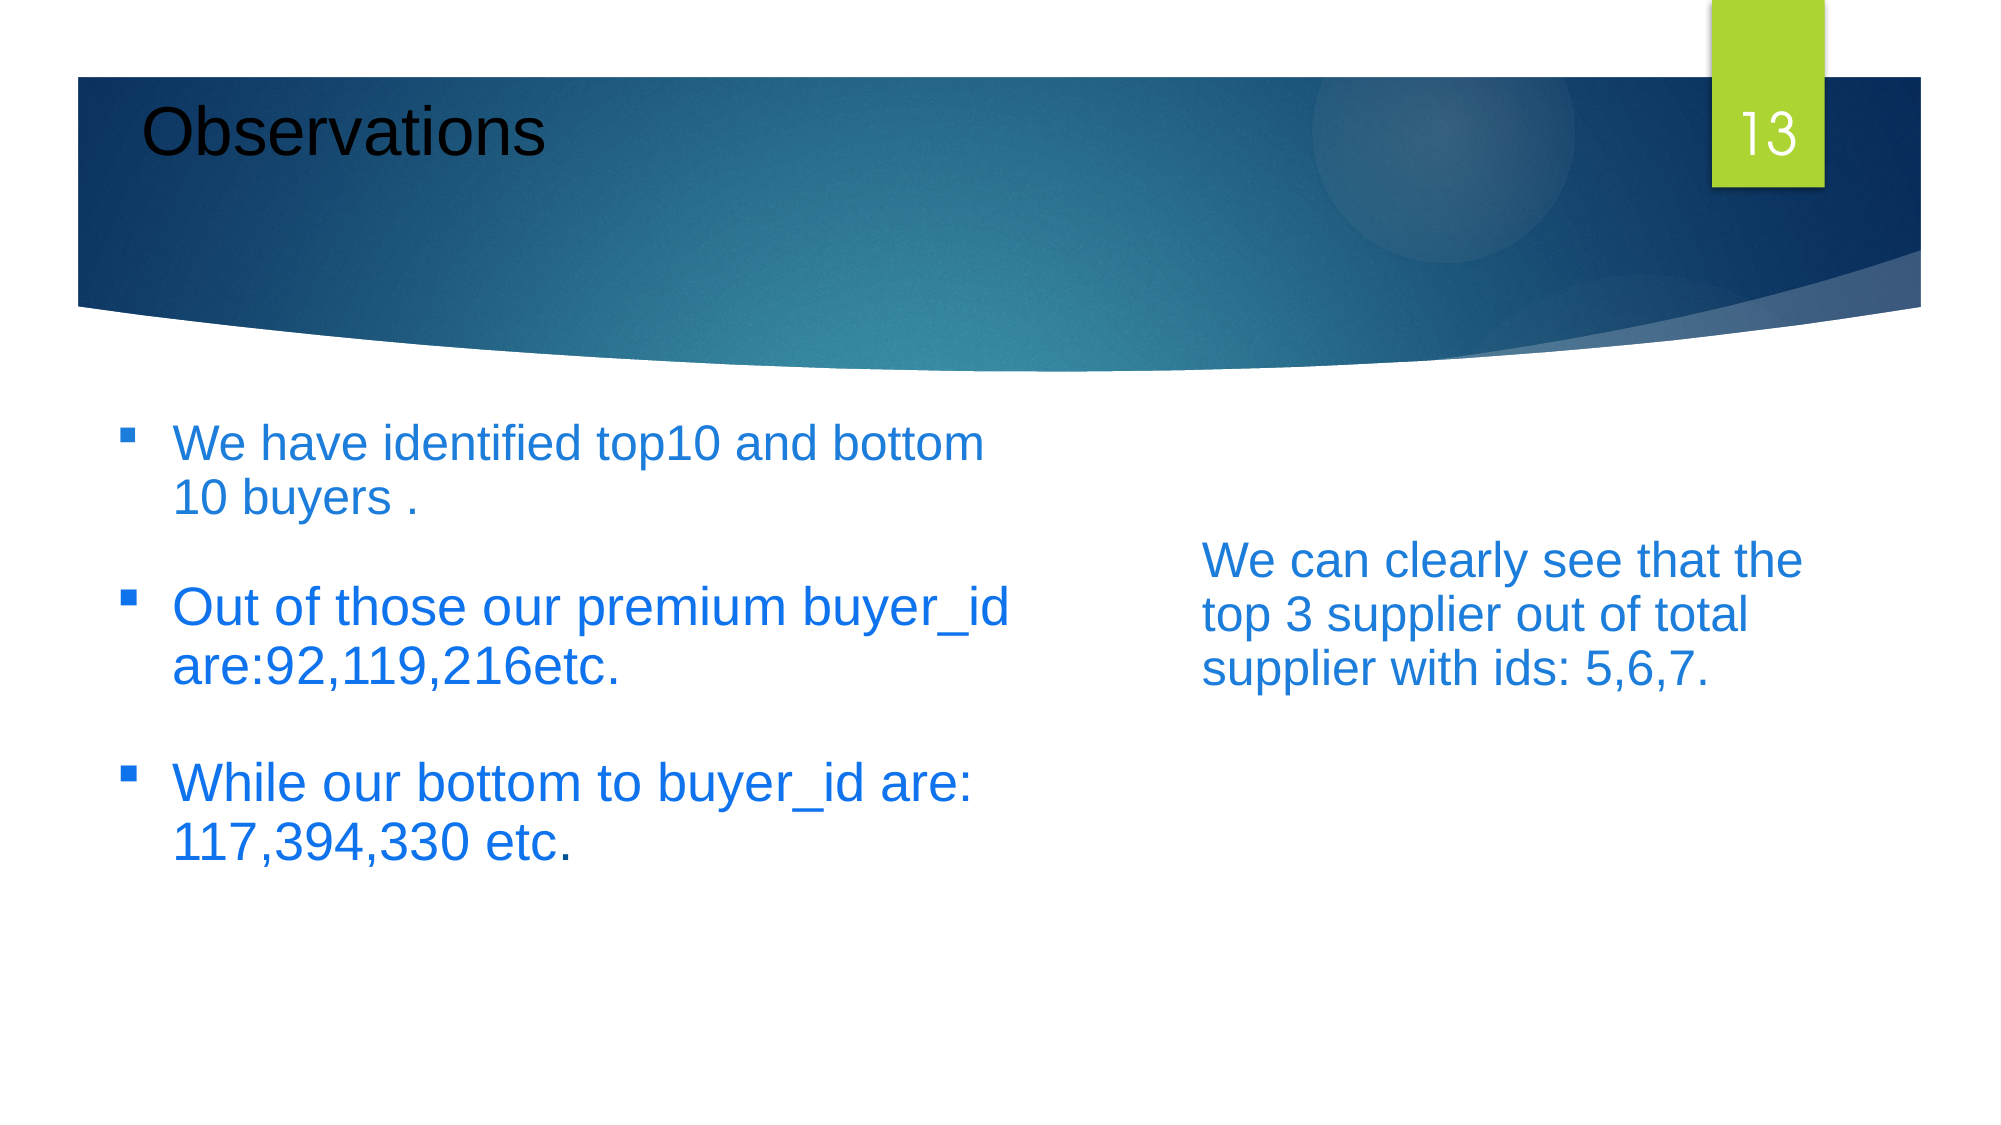

13
Observations

We have identified top10 and bottom 10 buyers .

Out of those our premium buyer_id are:92,119,216etc.

While our bottom to buyer_id are: 117,394,330 etc.
We can clearly see that the top 3 supplier out of total supplier with ids: 5,6,7.